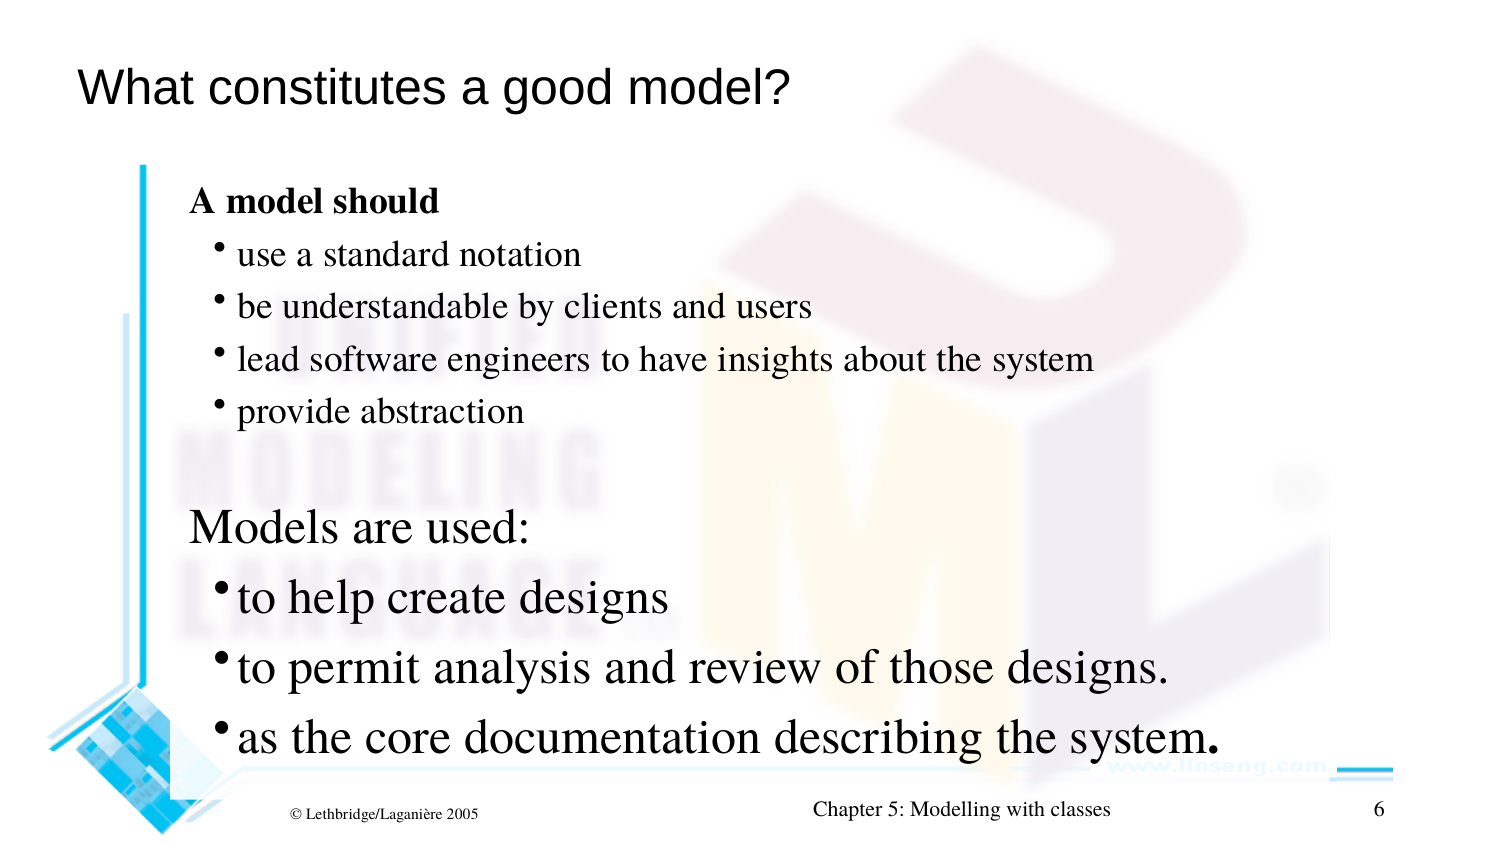

# What constitutes a good model?
A model should
use a standard notation
be understandable by clients and users
lead software engineers to have insights about the system
provide abstraction

Models are used:
to help create designs
to permit analysis and review of those designs.
as the core documentation describing the system.
Chapter 5: Modelling with classes
6
© Lethbridge/Laganière 2005